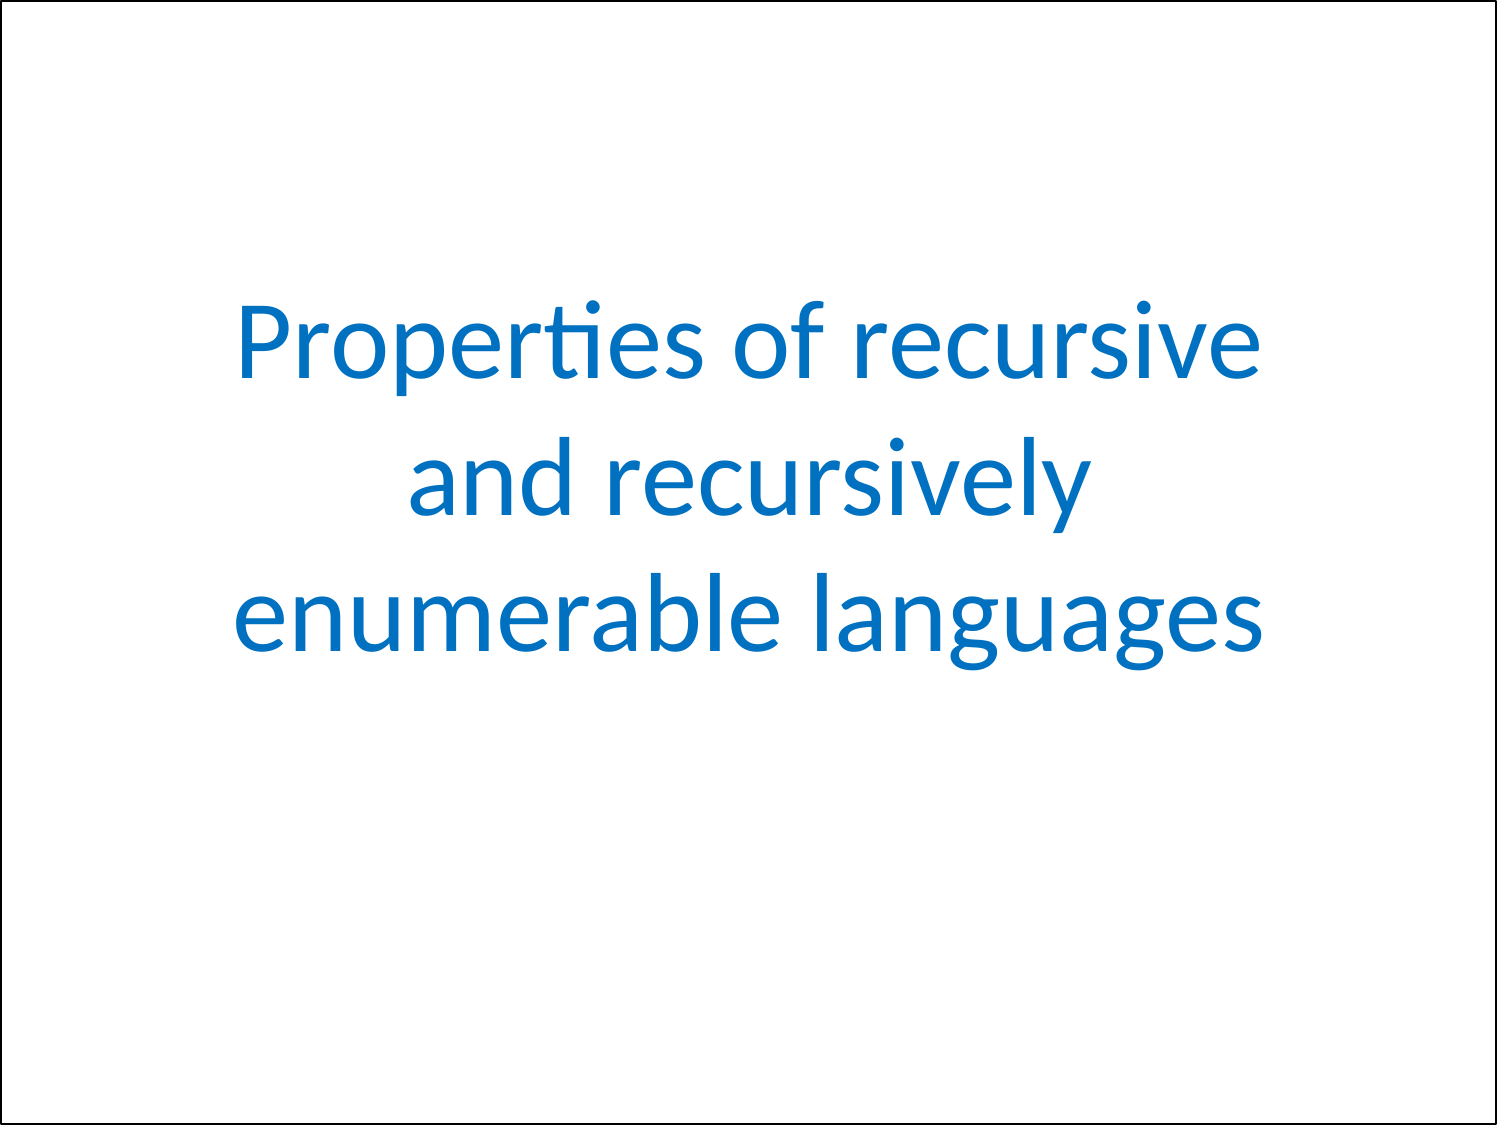

Properties of recursive and recursively enumerable languages